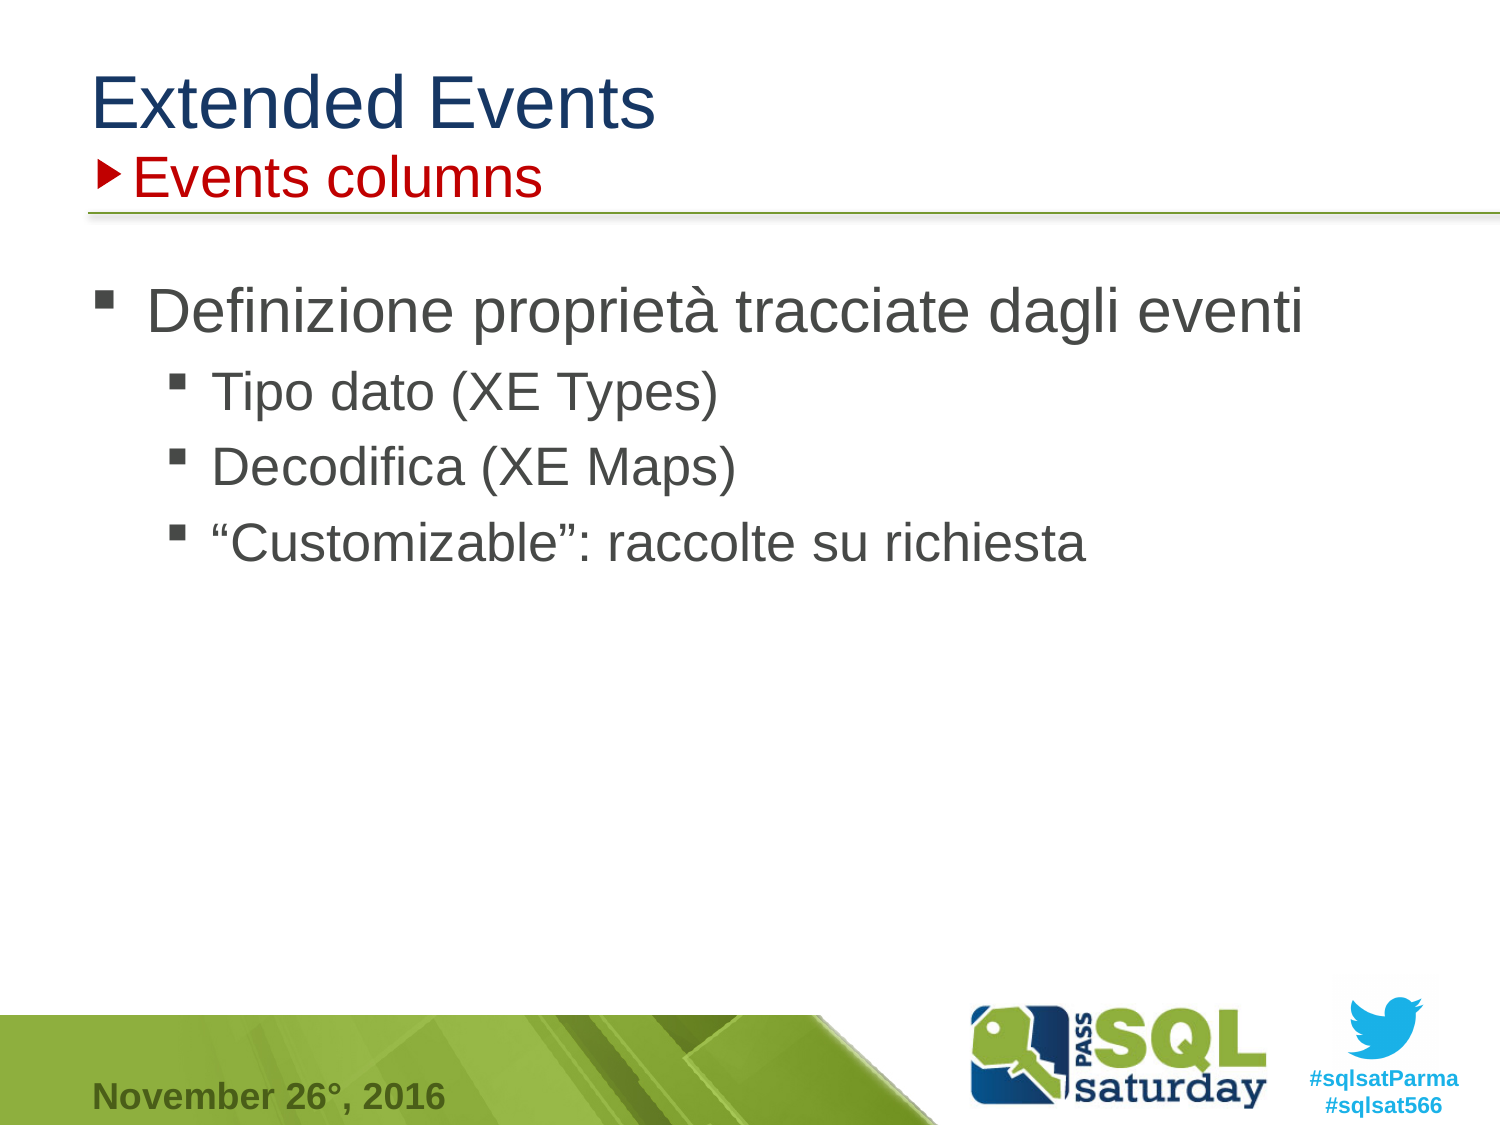

# Extended Events
Events columns
Definizione proprietà tracciate dagli eventi
Tipo dato (XE Types)
Decodifica (XE Maps)
“Customizable”: raccolte su richiesta